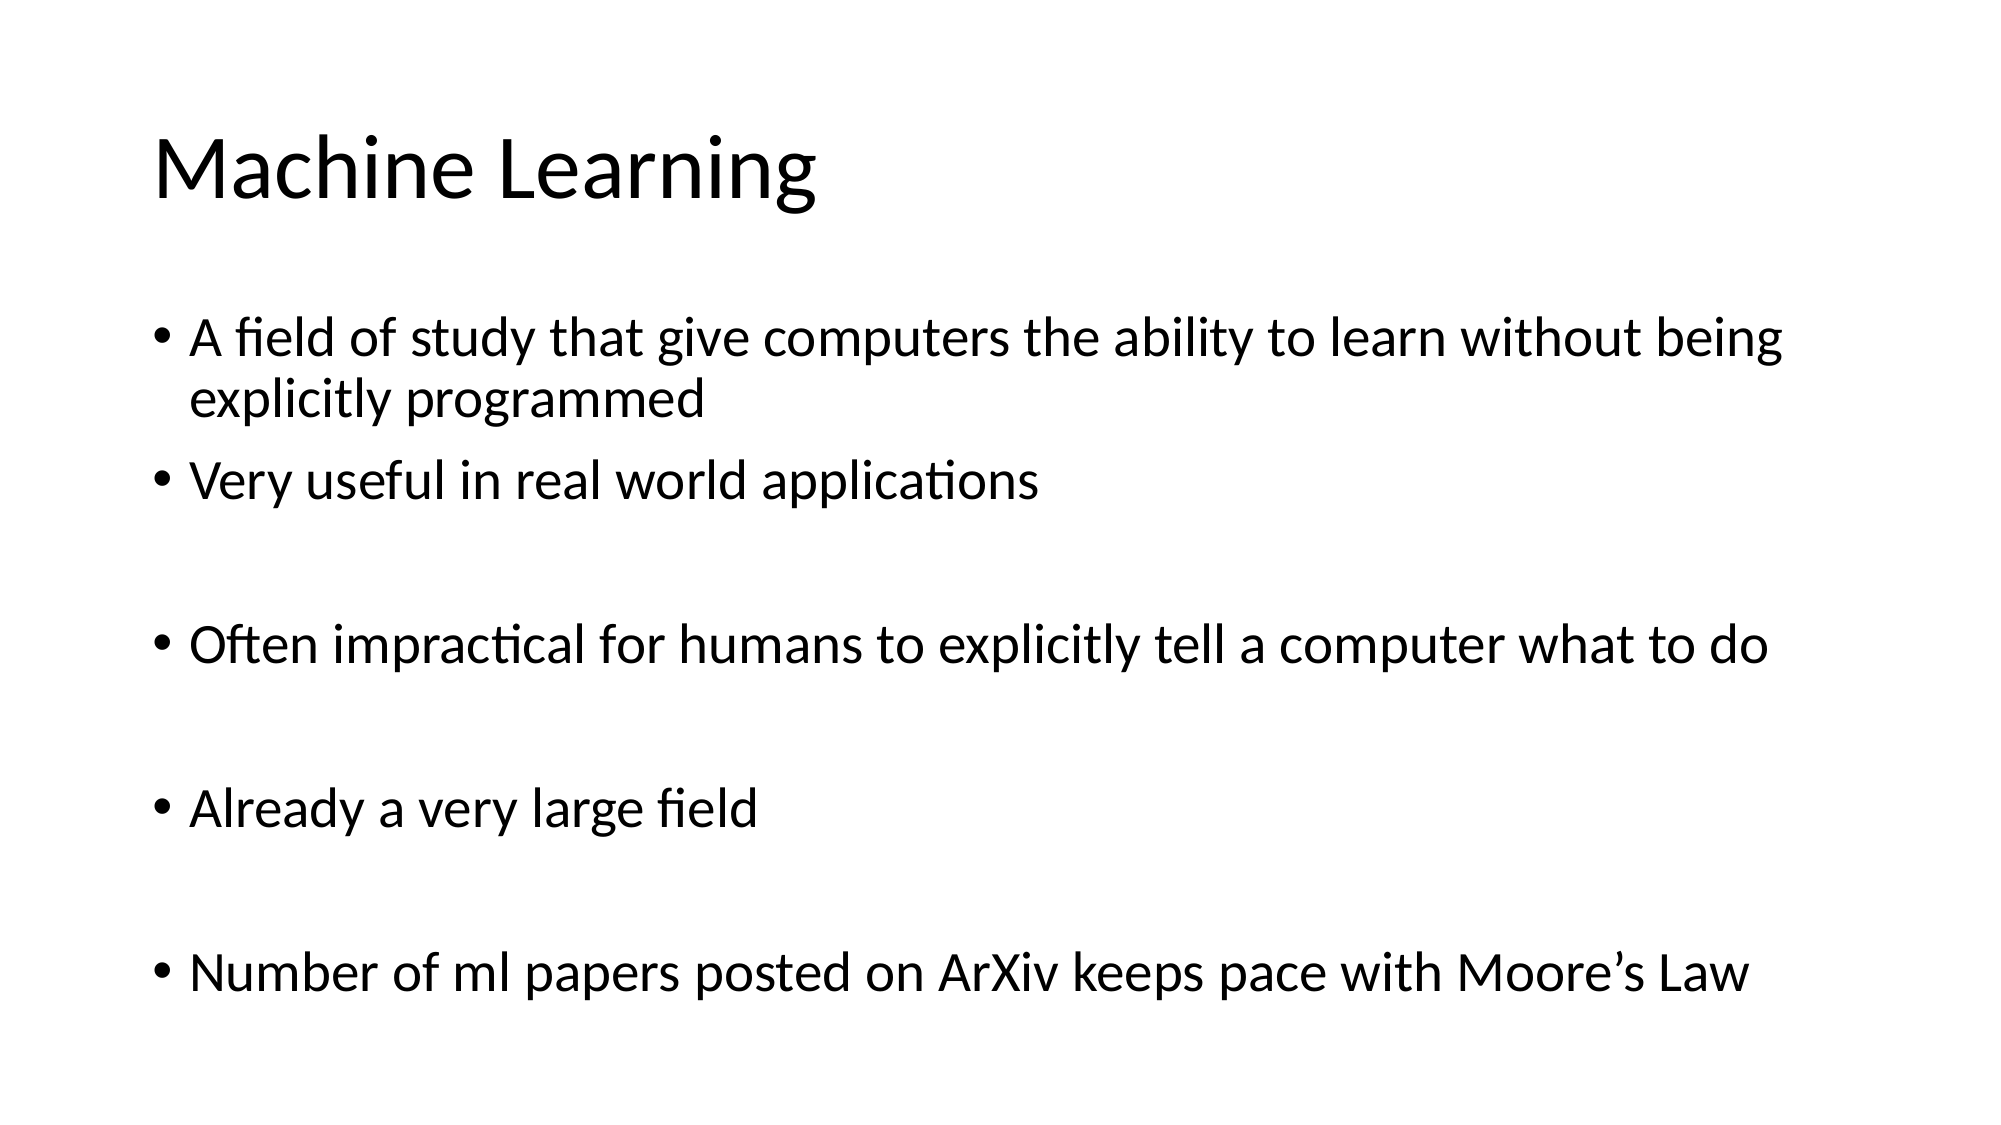

# Machine Learning
A field of study that give computers the ability to learn without being explicitly programmed
Very useful in real world applications

Often impractical for humans to explicitly tell a computer what to do

Already a very large field

Number of ml papers posted on ArXiv keeps pace with Moore’s Law